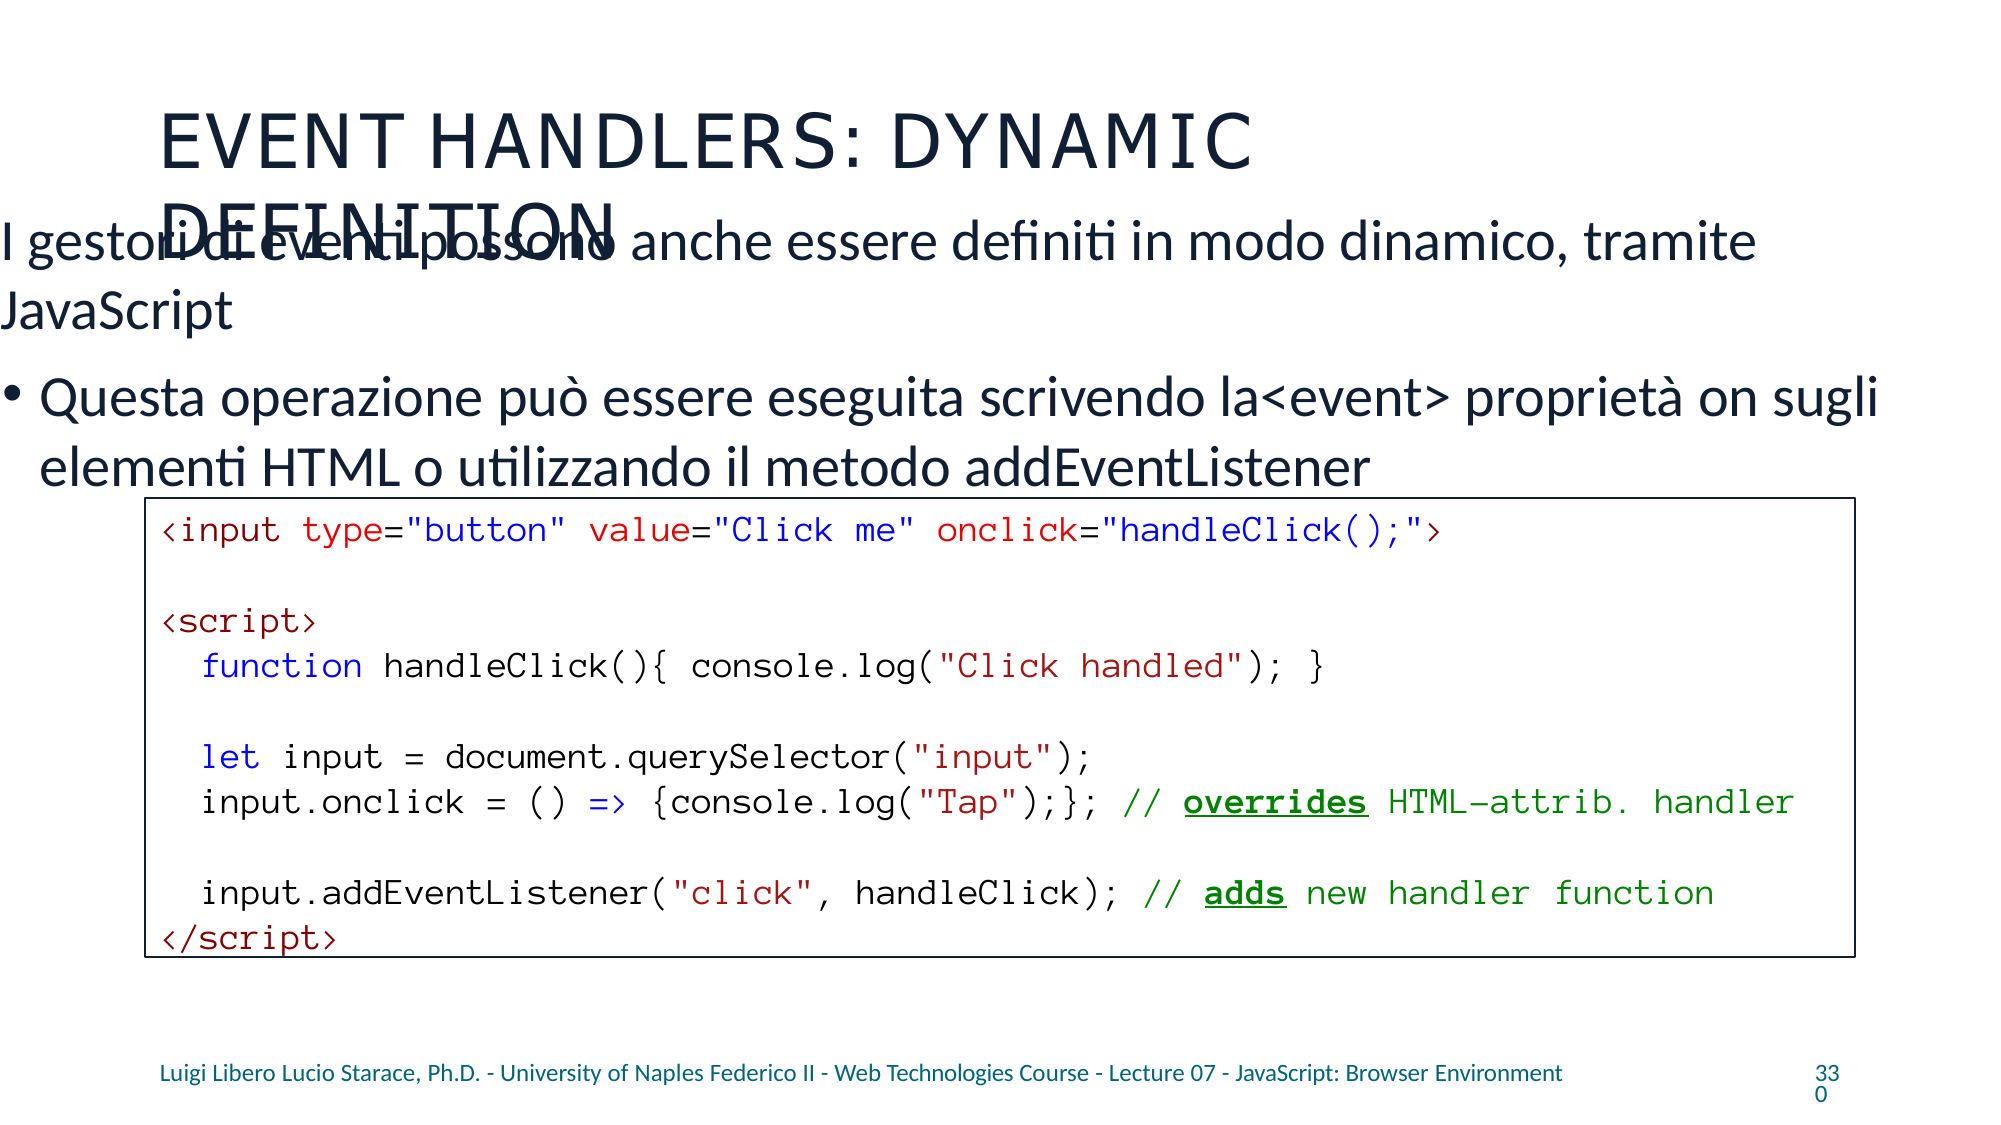

# EVENT HANDLERS: DYNAMIC DEFINITION
I gestori di eventi possono anche essere definiti in modo dinamico, tramite JavaScript
Questa operazione può essere eseguita scrivendo la<event> proprietà on sugli elementi HTML o utilizzando il metodo addEventListener
<input type="button" value="Click me" onclick="handleClick();">

<script>
function handleClick(){ console.log("Click handled"); }

let input = document.querySelector("input");
input.onclick = () => {console.log("Tap");}; // overrides HTML-attrib. handler

input.addEventListener("click", handleClick); // adds new handler function
</script>
Luigi Libero Lucio Starace, Ph.D. - University of Naples Federico II - Web Technologies Course - Lecture 07 - JavaScript: Browser Environment
330